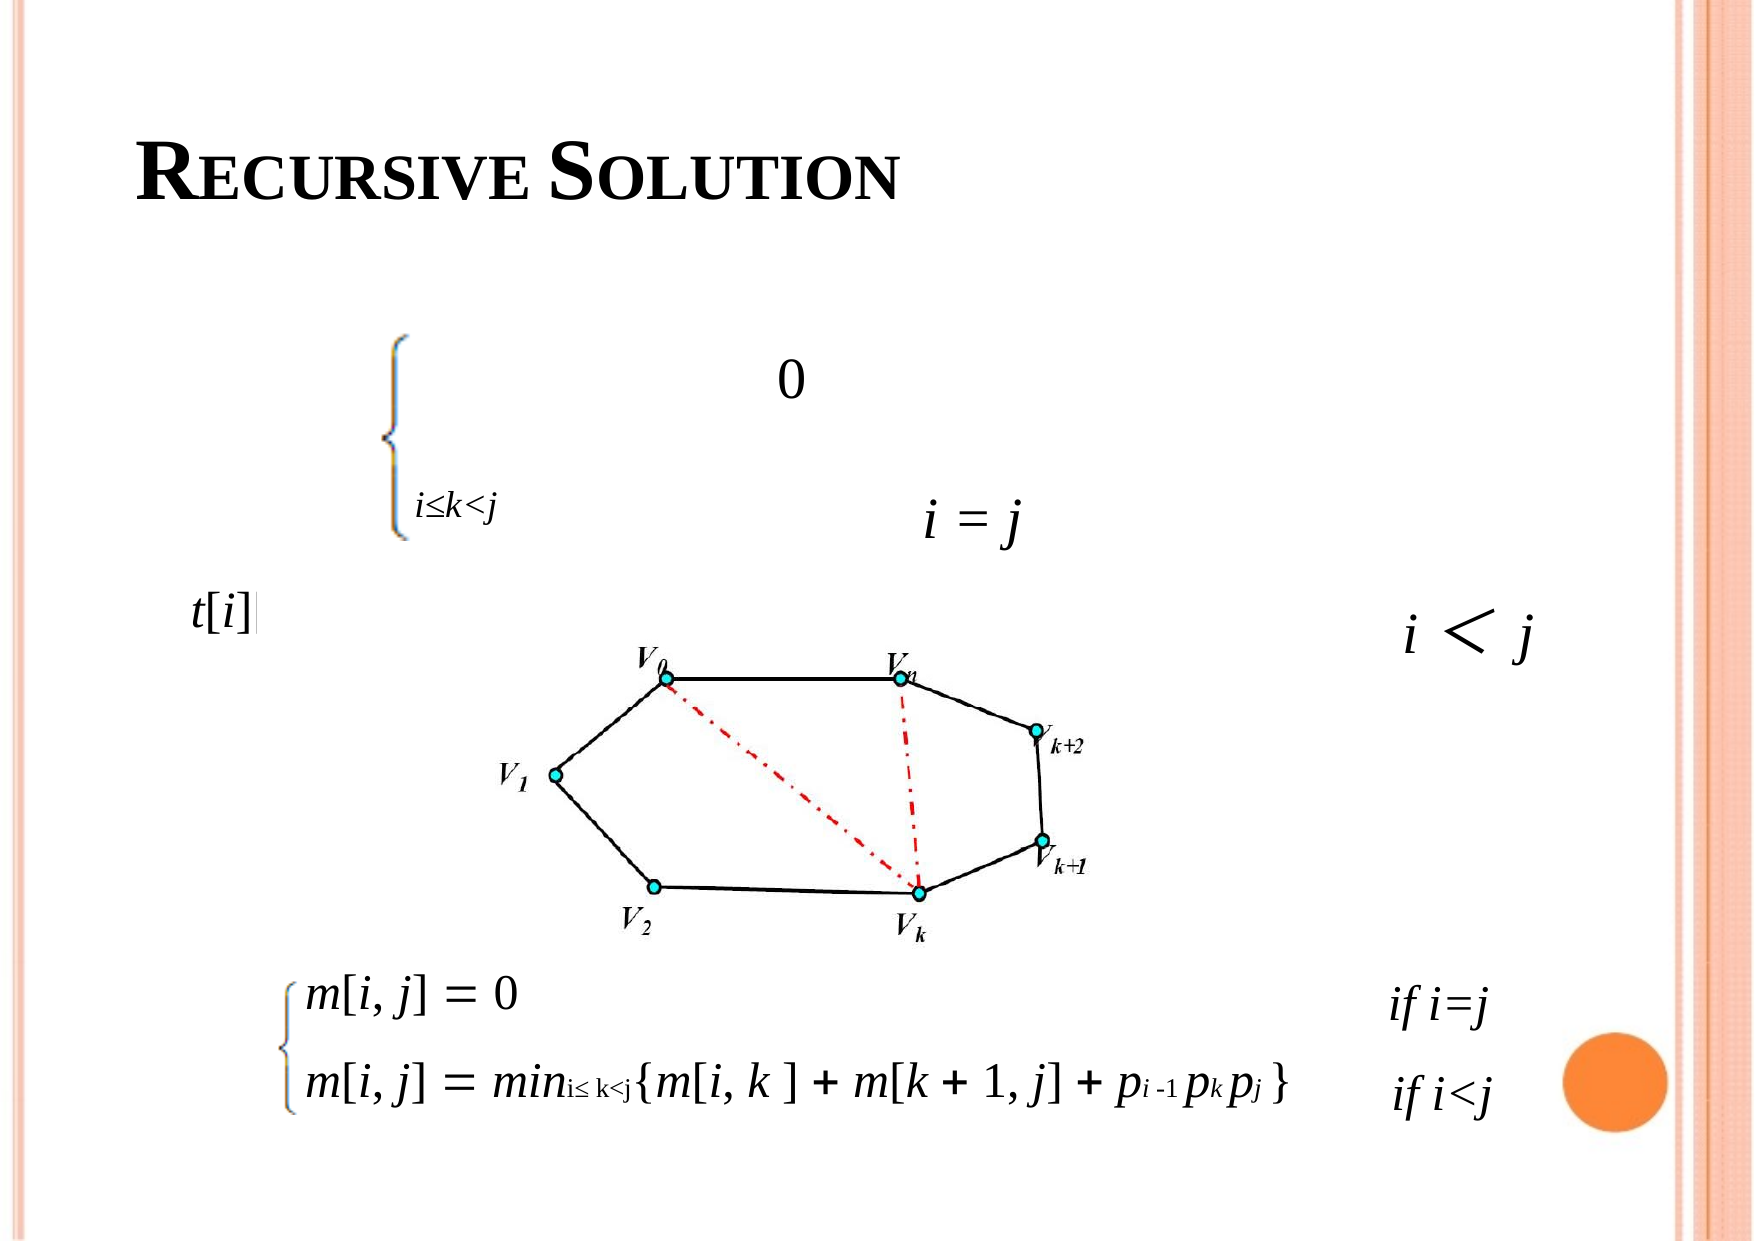

# RECURSIVE SOLUTION
0	          i = j
t[i][j] =	min{t[i][k] + t[k + 1][ j] + w(vi-1vk vj )}	 i＜ j

i≤k<j

if i=j  if i<j
m[i, j] = 0

m[i, j] = mini≤ k<j{m[i, k ] + m[k + 1, j] + pi -1 pk pj }

60